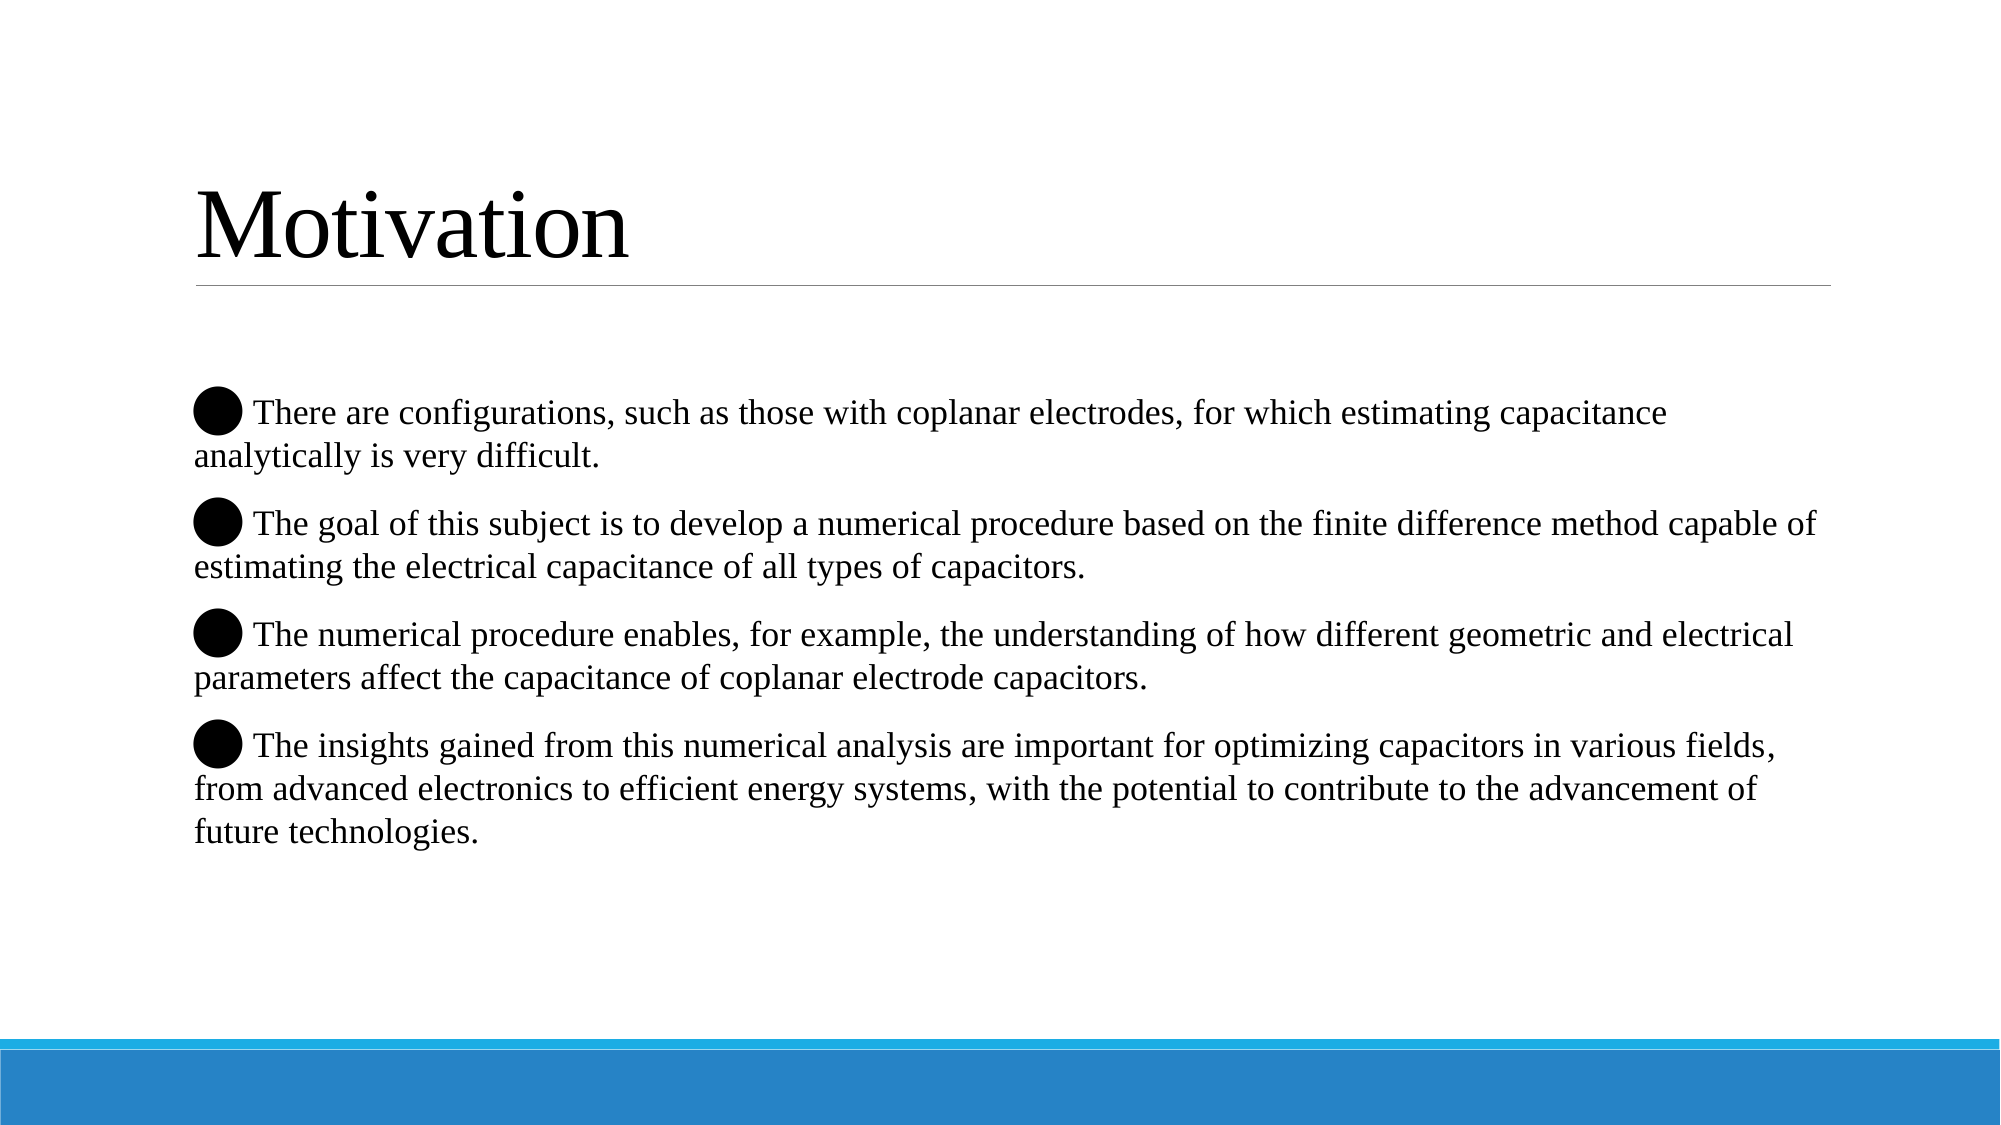

# Motivation
⬤ There are configurations, such as those with coplanar electrodes, for which estimating capacitance analytically is very difficult.
⬤ The goal of this subject is to develop a numerical procedure based on the finite difference method capable of estimating the electrical capacitance of all types of capacitors.
⬤ The numerical procedure enables, for example, the understanding of how different geometric and electrical parameters affect the capacitance of coplanar electrode capacitors.
⬤ The insights gained from this numerical analysis are important for optimizing capacitors in various fields, from advanced electronics to efficient energy systems, with the potential to contribute to the advancement of future technologies.